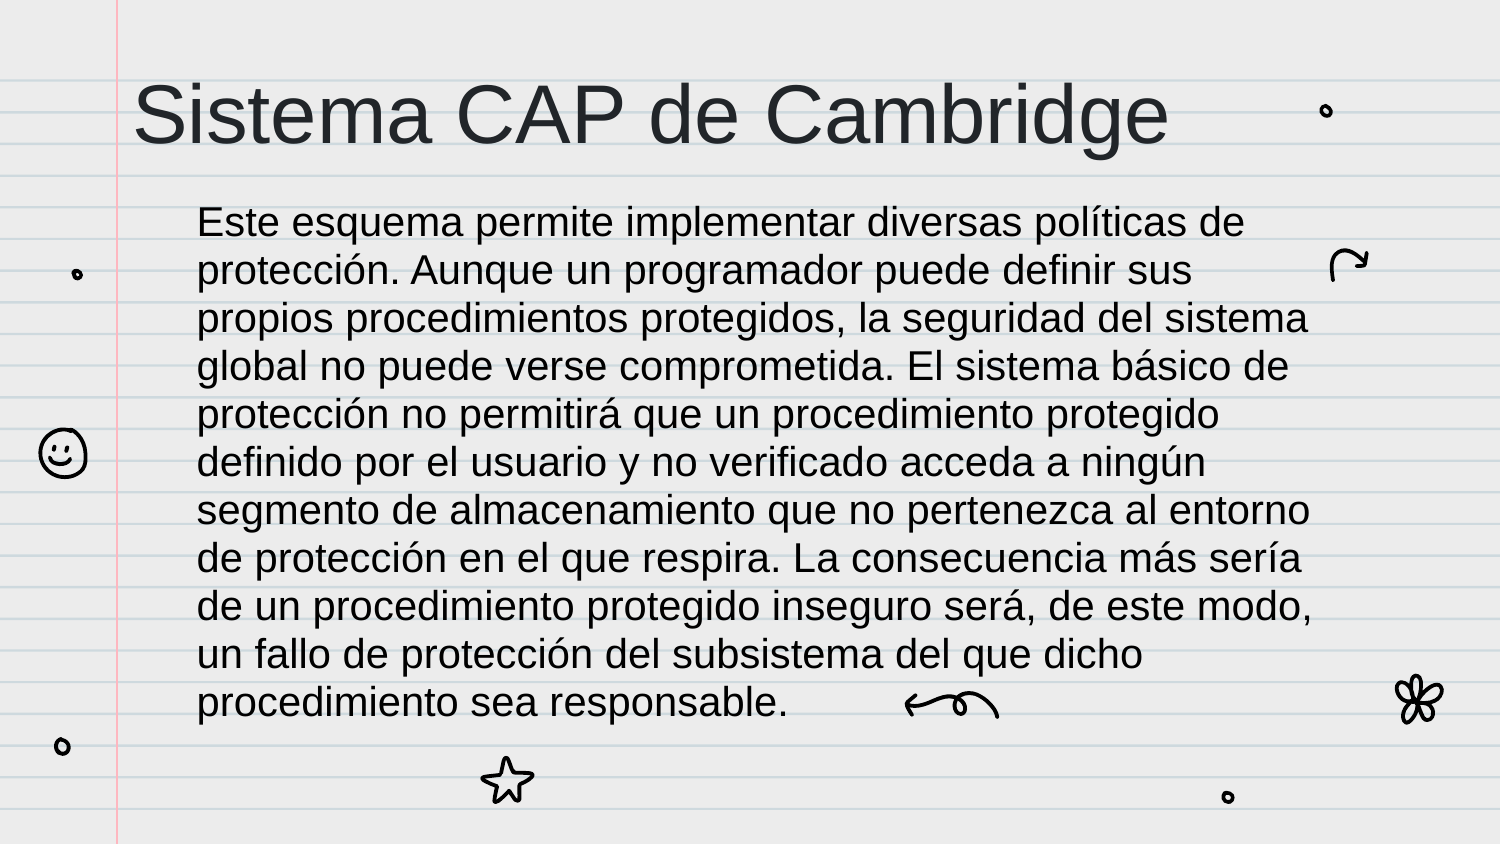

# Sistema CAP de Cambridge
Este esquema permite implementar diversas políticas de protección. Aunque un programador puede definir sus propios procedimientos protegidos, la seguridad del sistema global no puede verse comprometida. El sistema básico de protección no permitirá que un procedimiento protegido definido por el usuario y no verificado acceda a ningún segmento de almacenamiento que no pertenezca al entorno de protección en el que respira. La consecuencia más sería de un procedimiento protegido inseguro será, de este modo, un fallo de protección del subsistema del que dicho procedimiento sea responsable.